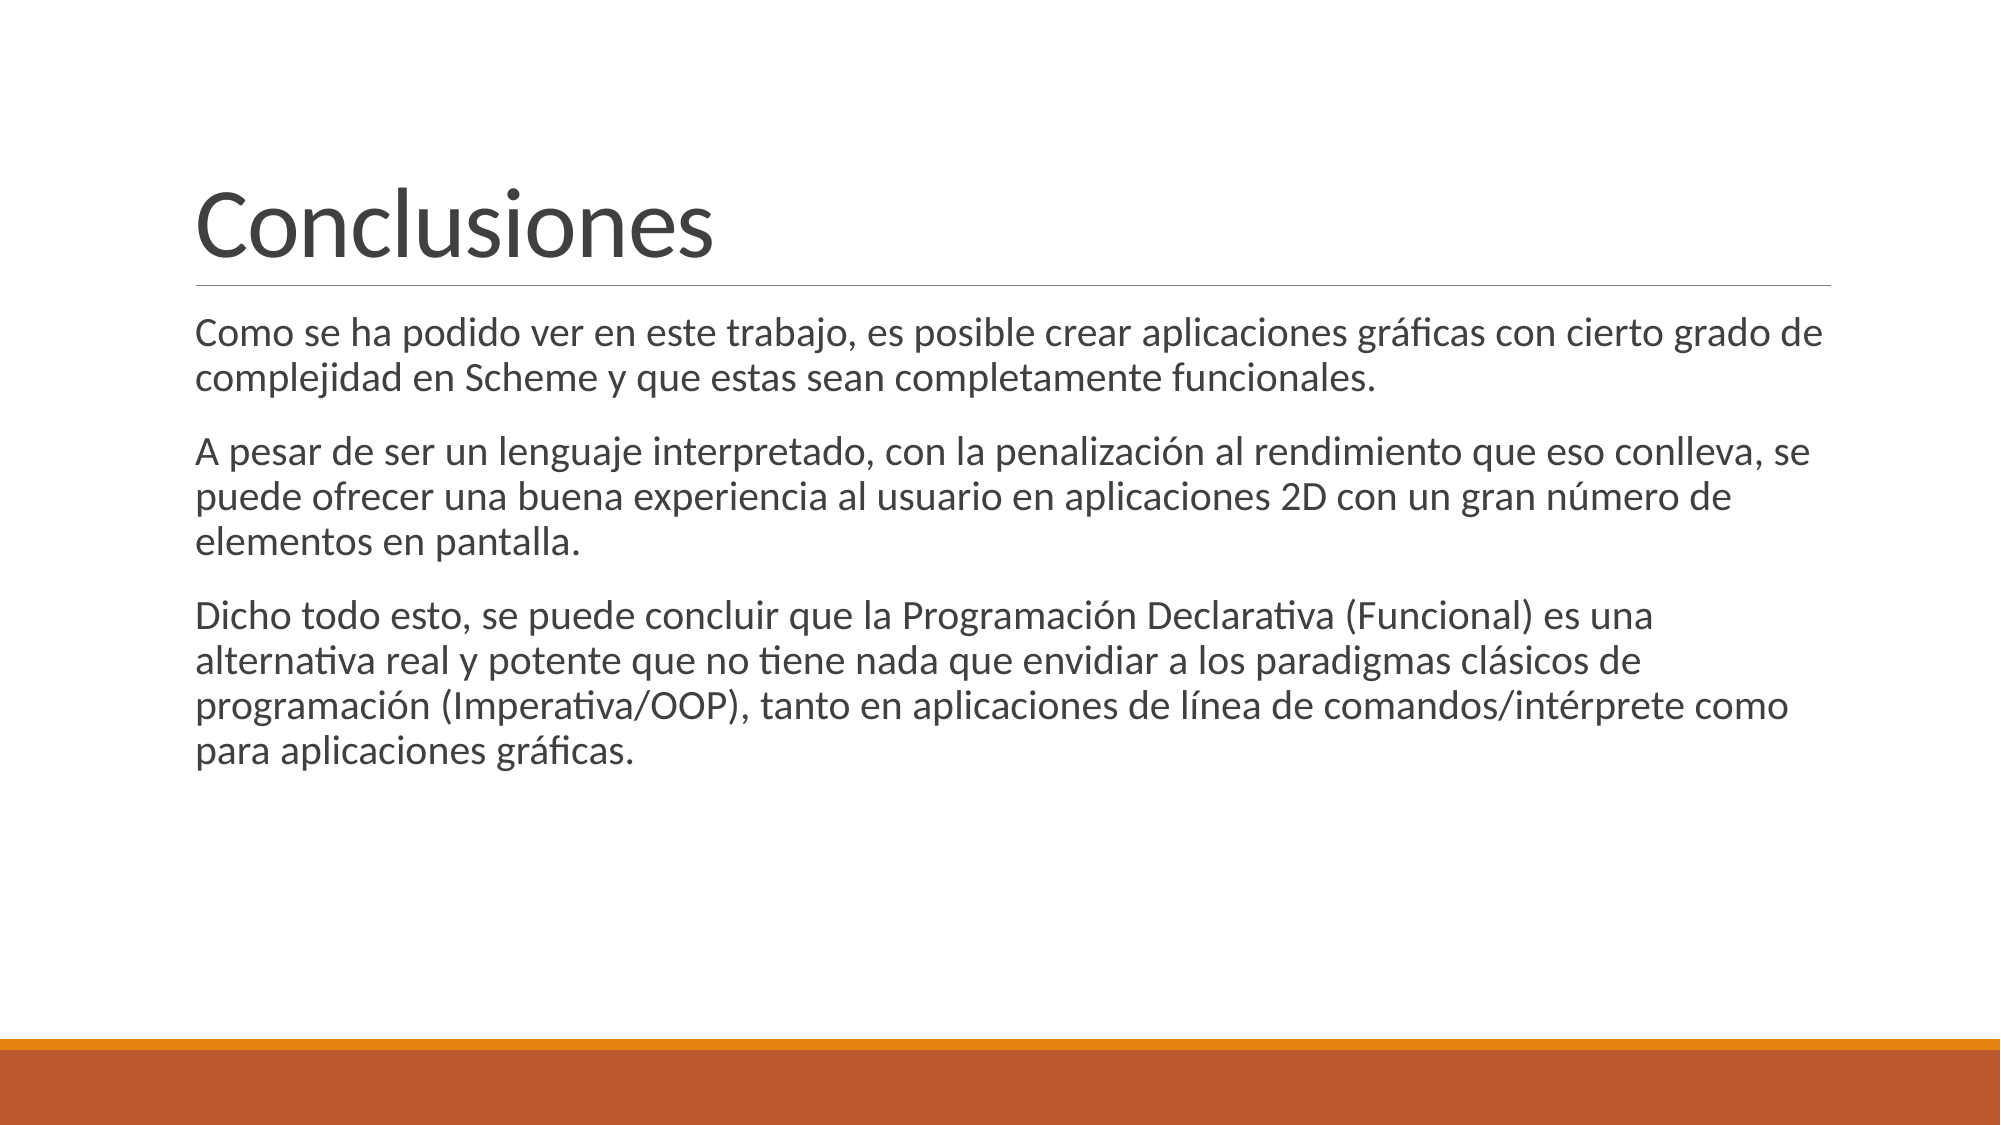

# Conclusiones
Como se ha podido ver en este trabajo, es posible crear aplicaciones gráficas con cierto grado de complejidad en Scheme y que estas sean completamente funcionales.
A pesar de ser un lenguaje interpretado, con la penalización al rendimiento que eso conlleva, se puede ofrecer una buena experiencia al usuario en aplicaciones 2D con un gran número de elementos en pantalla.
Dicho todo esto, se puede concluir que la Programación Declarativa (Funcional) es una alternativa real y potente que no tiene nada que envidiar a los paradigmas clásicos de programación (Imperativa/OOP), tanto en aplicaciones de línea de comandos/intérprete como para aplicaciones gráficas.